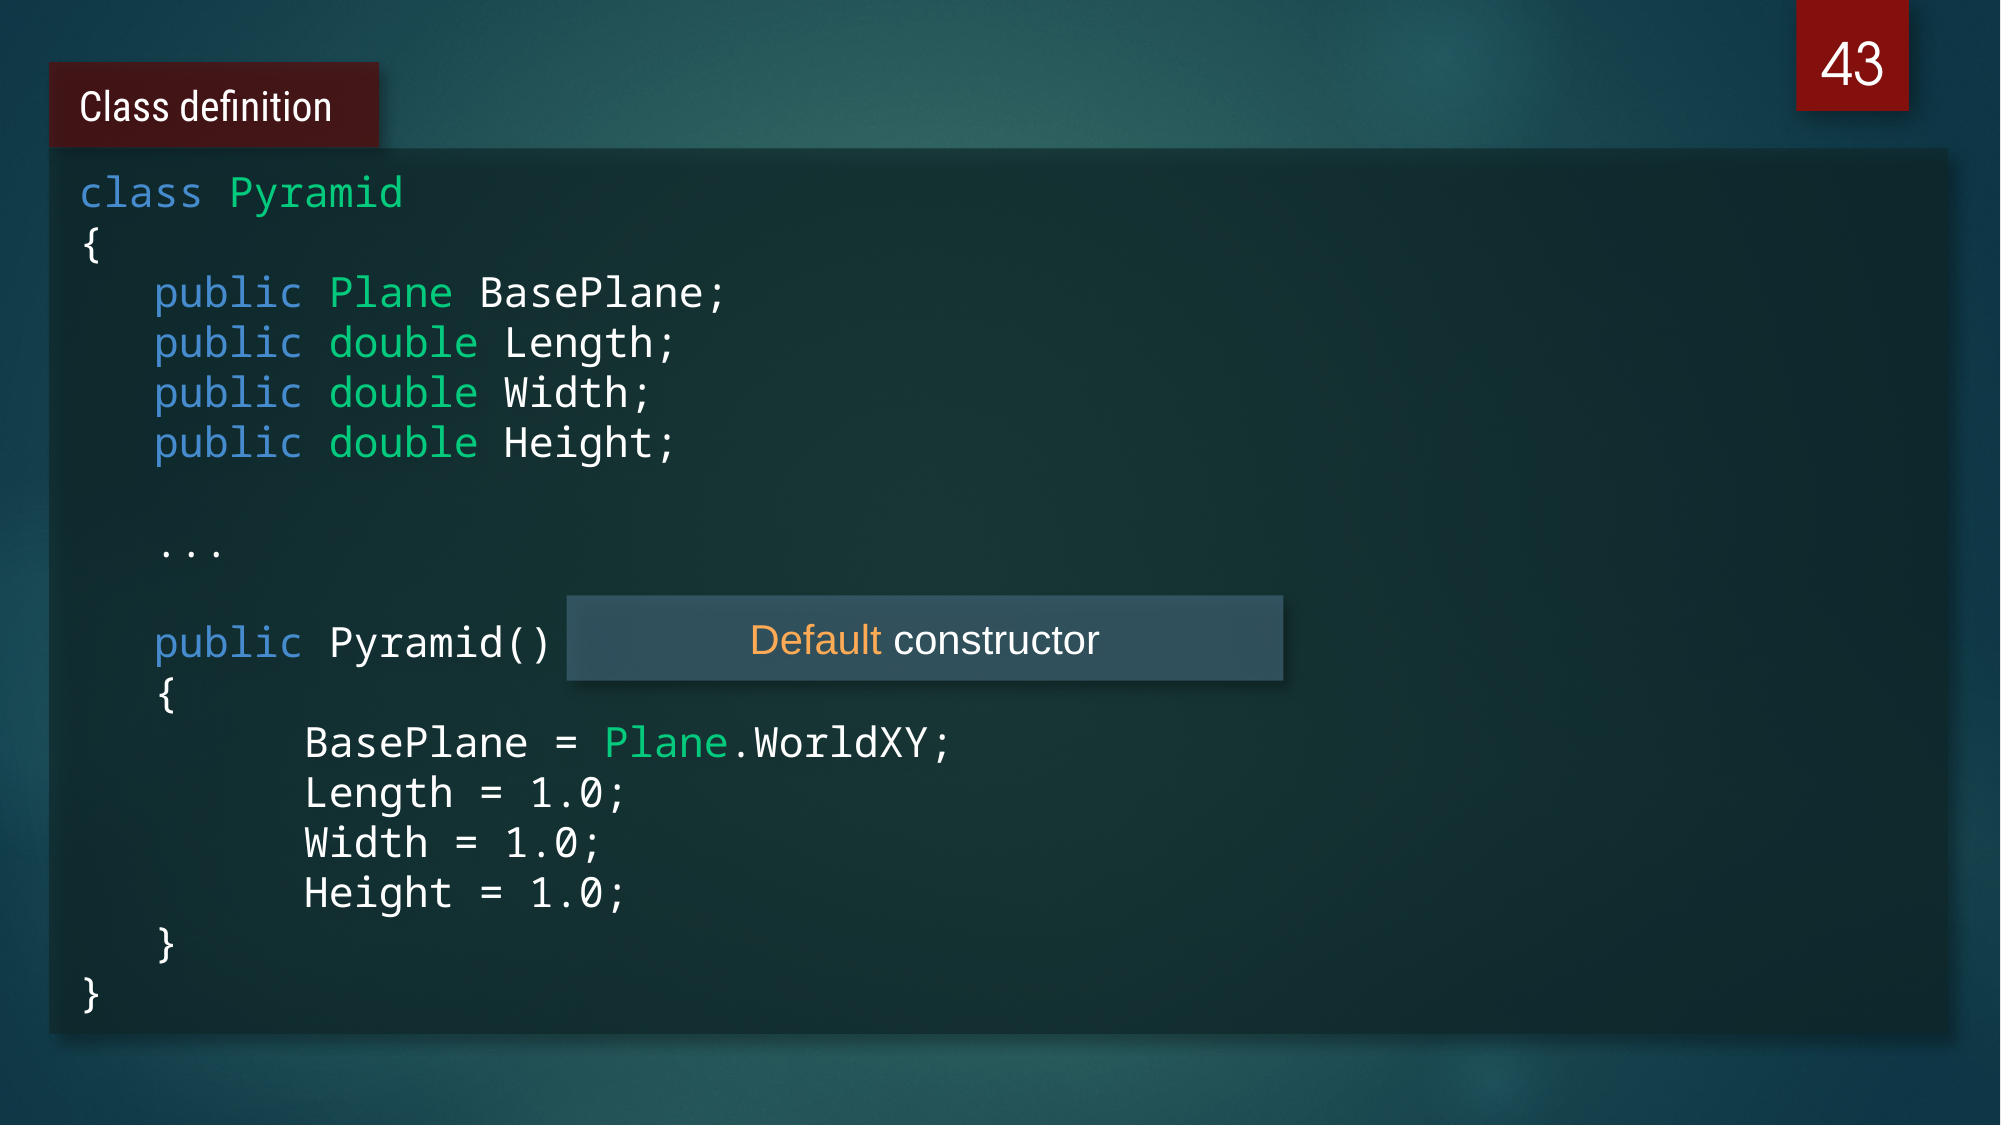

43
Class definition

class Pyramid
{
public Plane BasePlane;
public double Length;
public double Width;
public double Height;

...

public Pyramid()
{
	BasePlane = Plane.WorldXY;
	Length = 1.0;
	Width = 1.0;
	Height = 1.0;
}
}
Default constructor